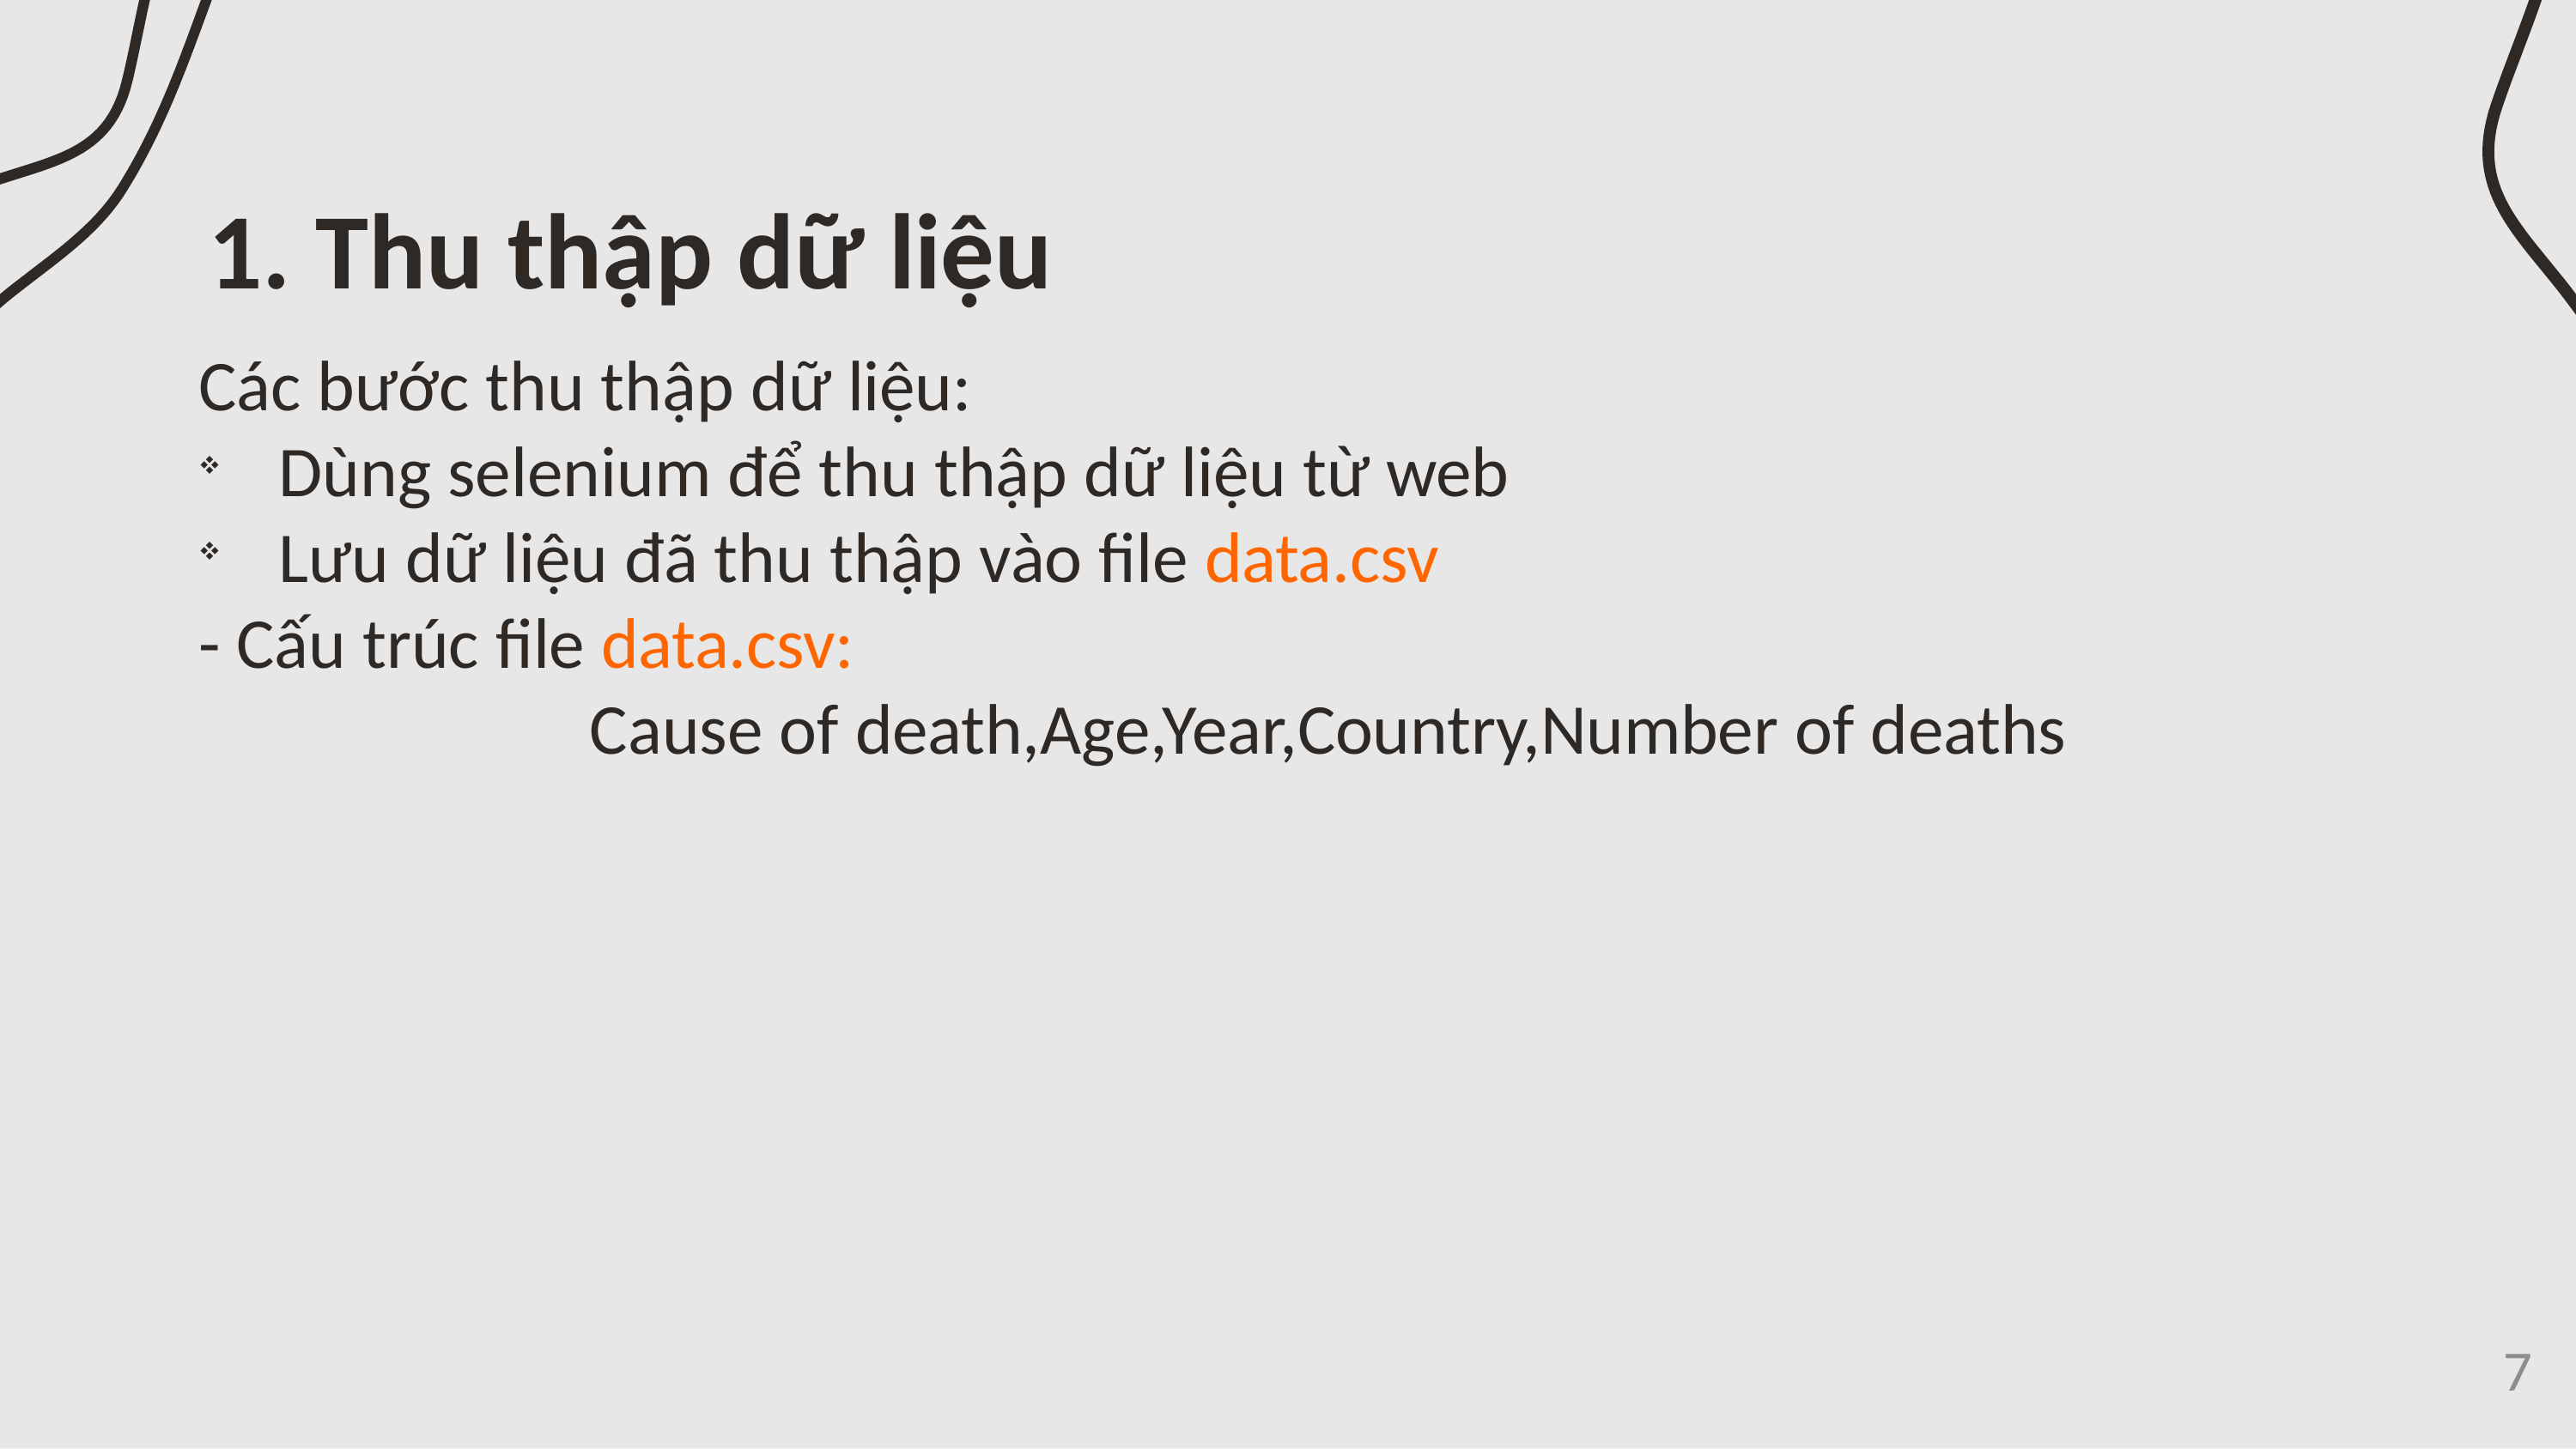

# 1. Thu thập dữ liệu
Các bước thu thập dữ liệu:
Dùng selenium để thu thập dữ liệu từ web
Lưu dữ liệu đã thu thập vào file data.csv
- Cấu trúc file data.csv:
Cause of death,Age,Year,Country,Number of deaths
7